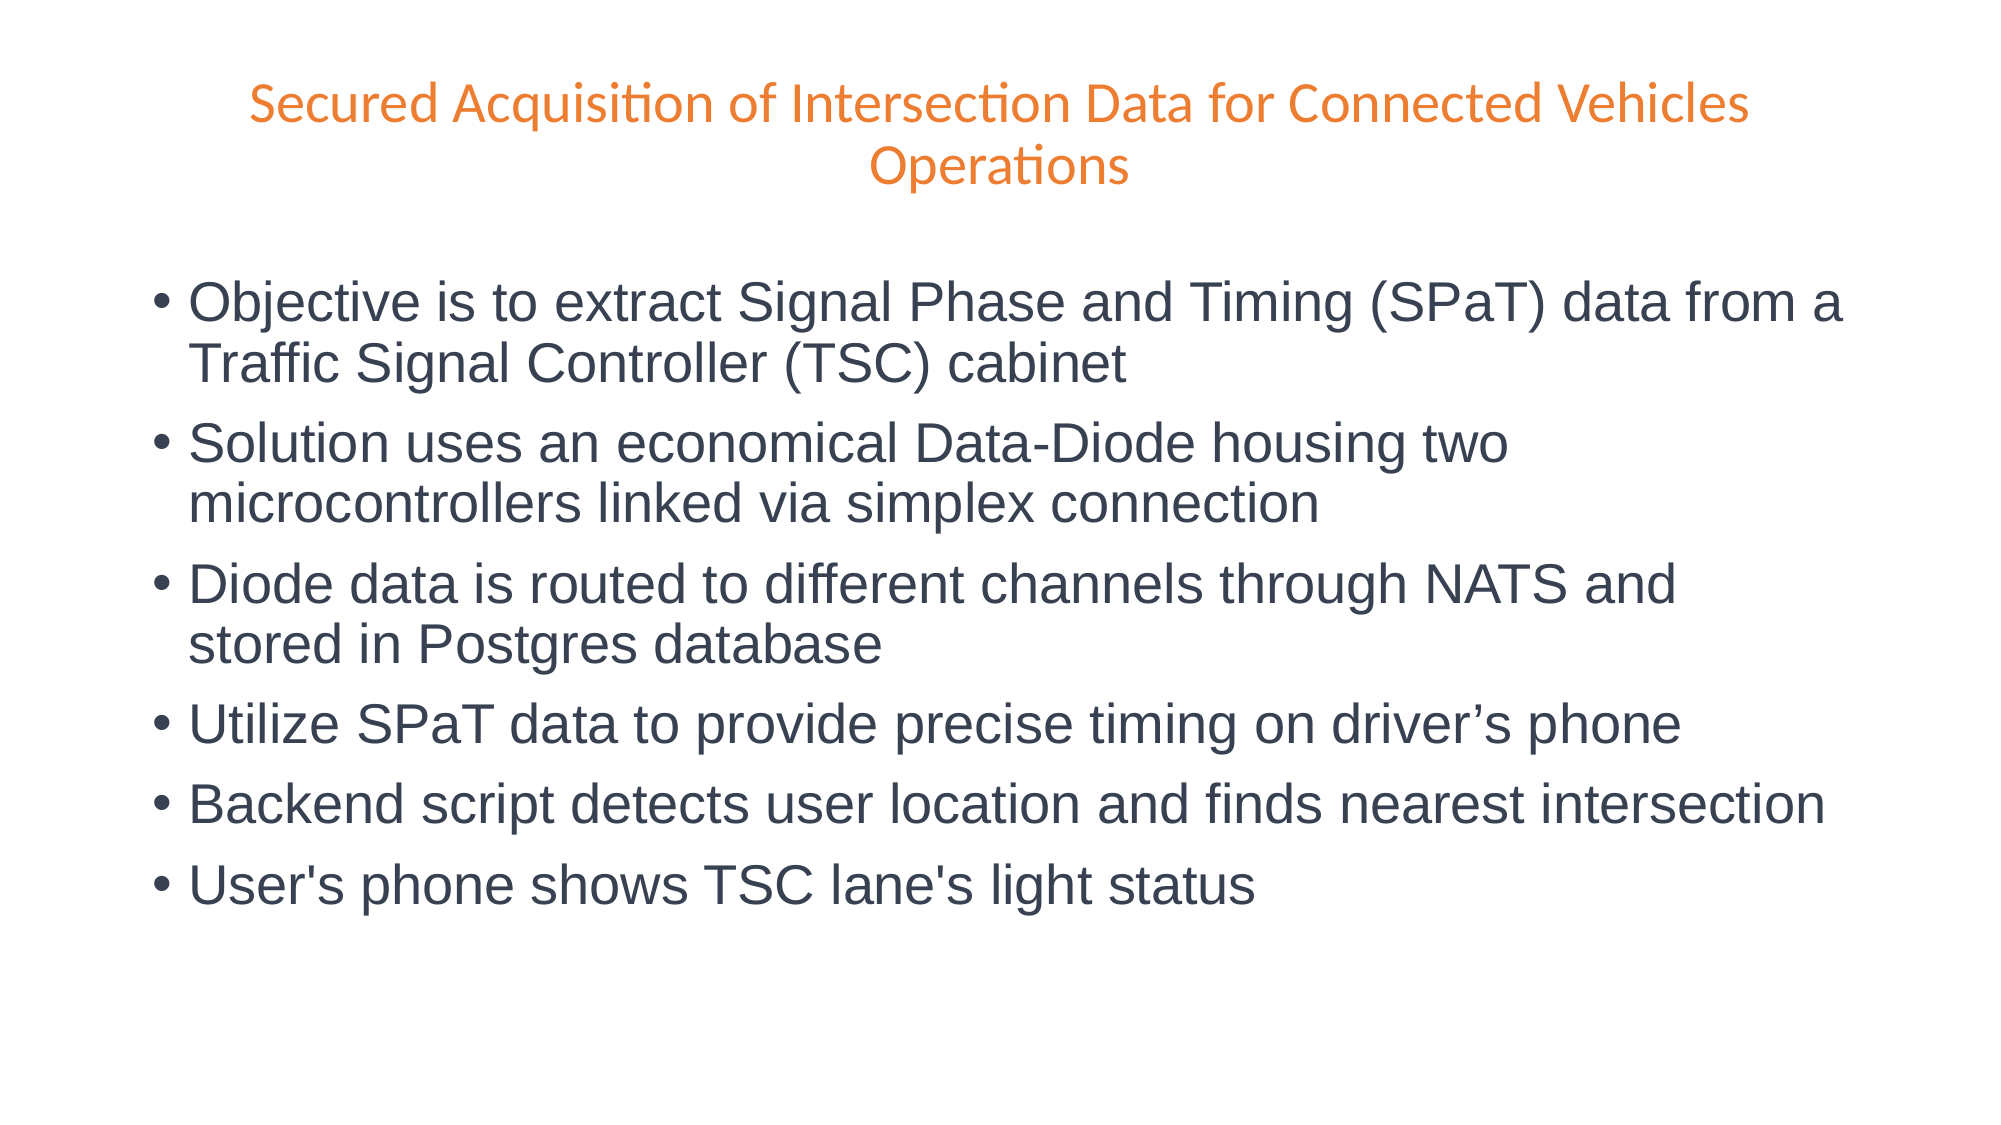

Secured Acquisition of Intersection Data for Connected Vehicles Operations
Objective is to extract Signal Phase and Timing (SPaT) data from a Traffic Signal Controller (TSC) cabinet
Solution uses an economical Data-Diode housing two microcontrollers linked via simplex connection
Diode data is routed to different channels through NATS and stored in Postgres database
Utilize SPaT data to provide precise timing on driver’s phone
Backend script detects user location and finds nearest intersection
User's phone shows TSC lane's light status